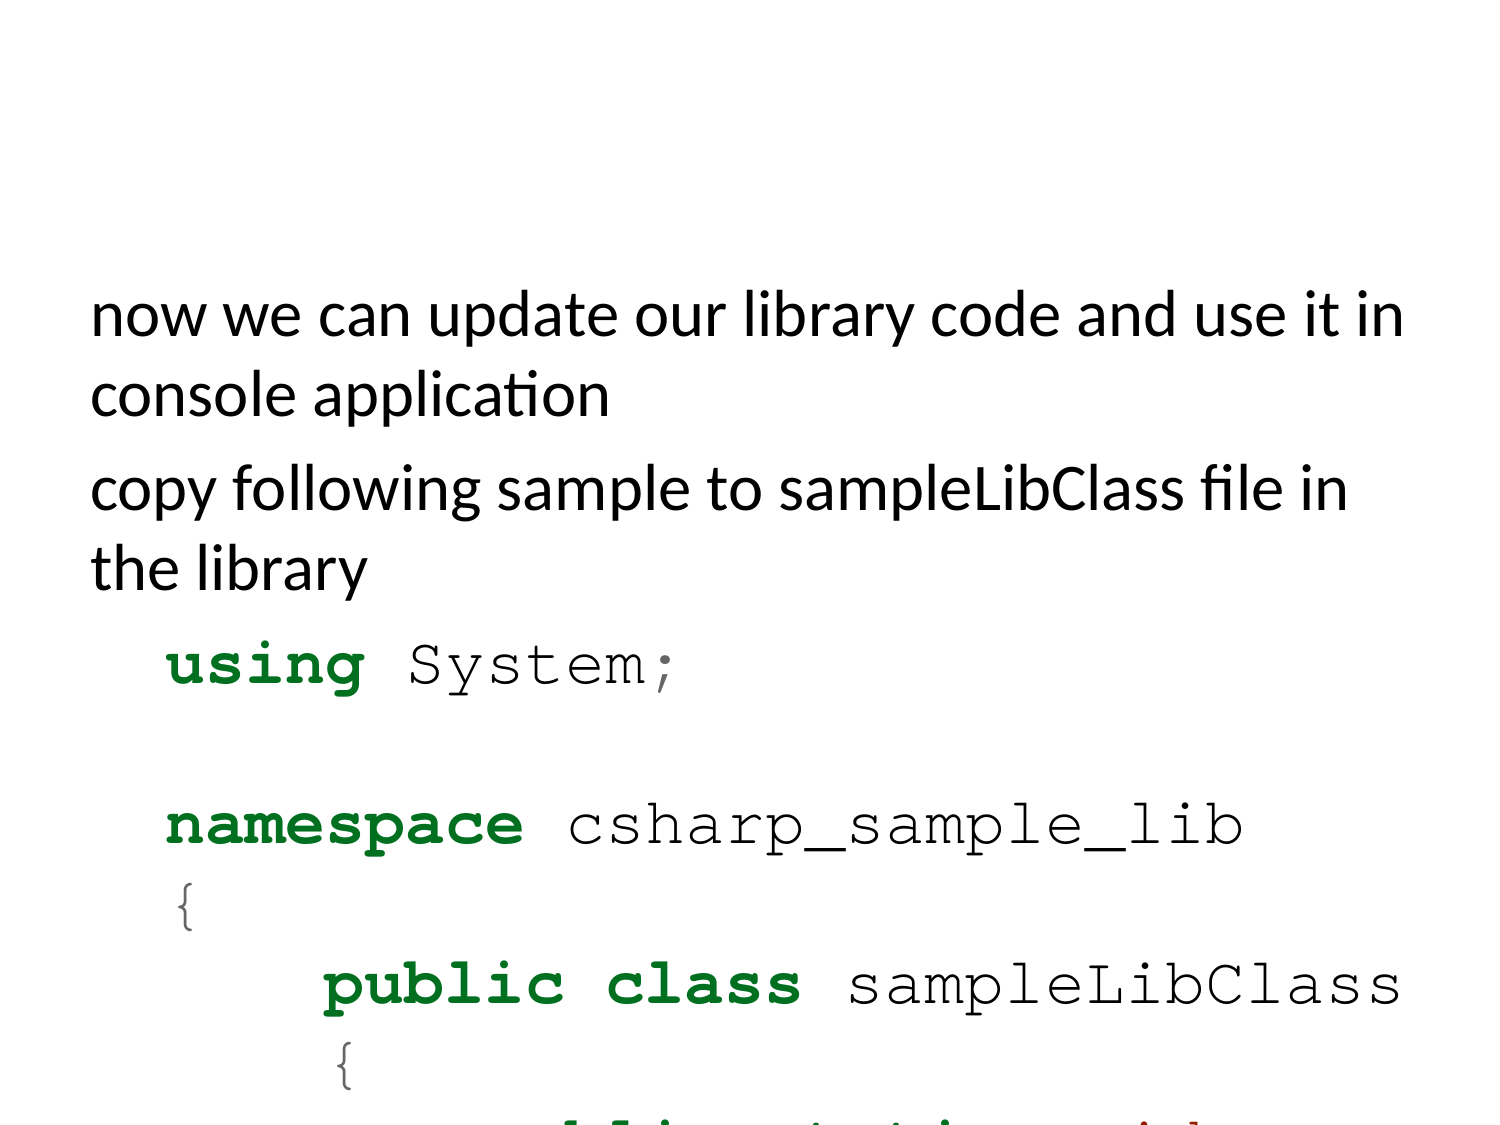

now we can update our library code and use it in console application
copy following sample to sampleLibClass file in the library
using System;
namespace csharp_sample_lib
{
    public class sampleLibClass
    {
        public static void sayHelloTo(string name)
        {
            if (!String.IsNullOrEmpty(name))
            {
                Console.WriteLine("Hello " + name);
            }
            else
            {
                Console.WriteLine("Hello There");
            }
        }
        public static int sum(int a, int b)
        {
            int c = 0;
            c = a + b;
            return c;
        }
    }
}